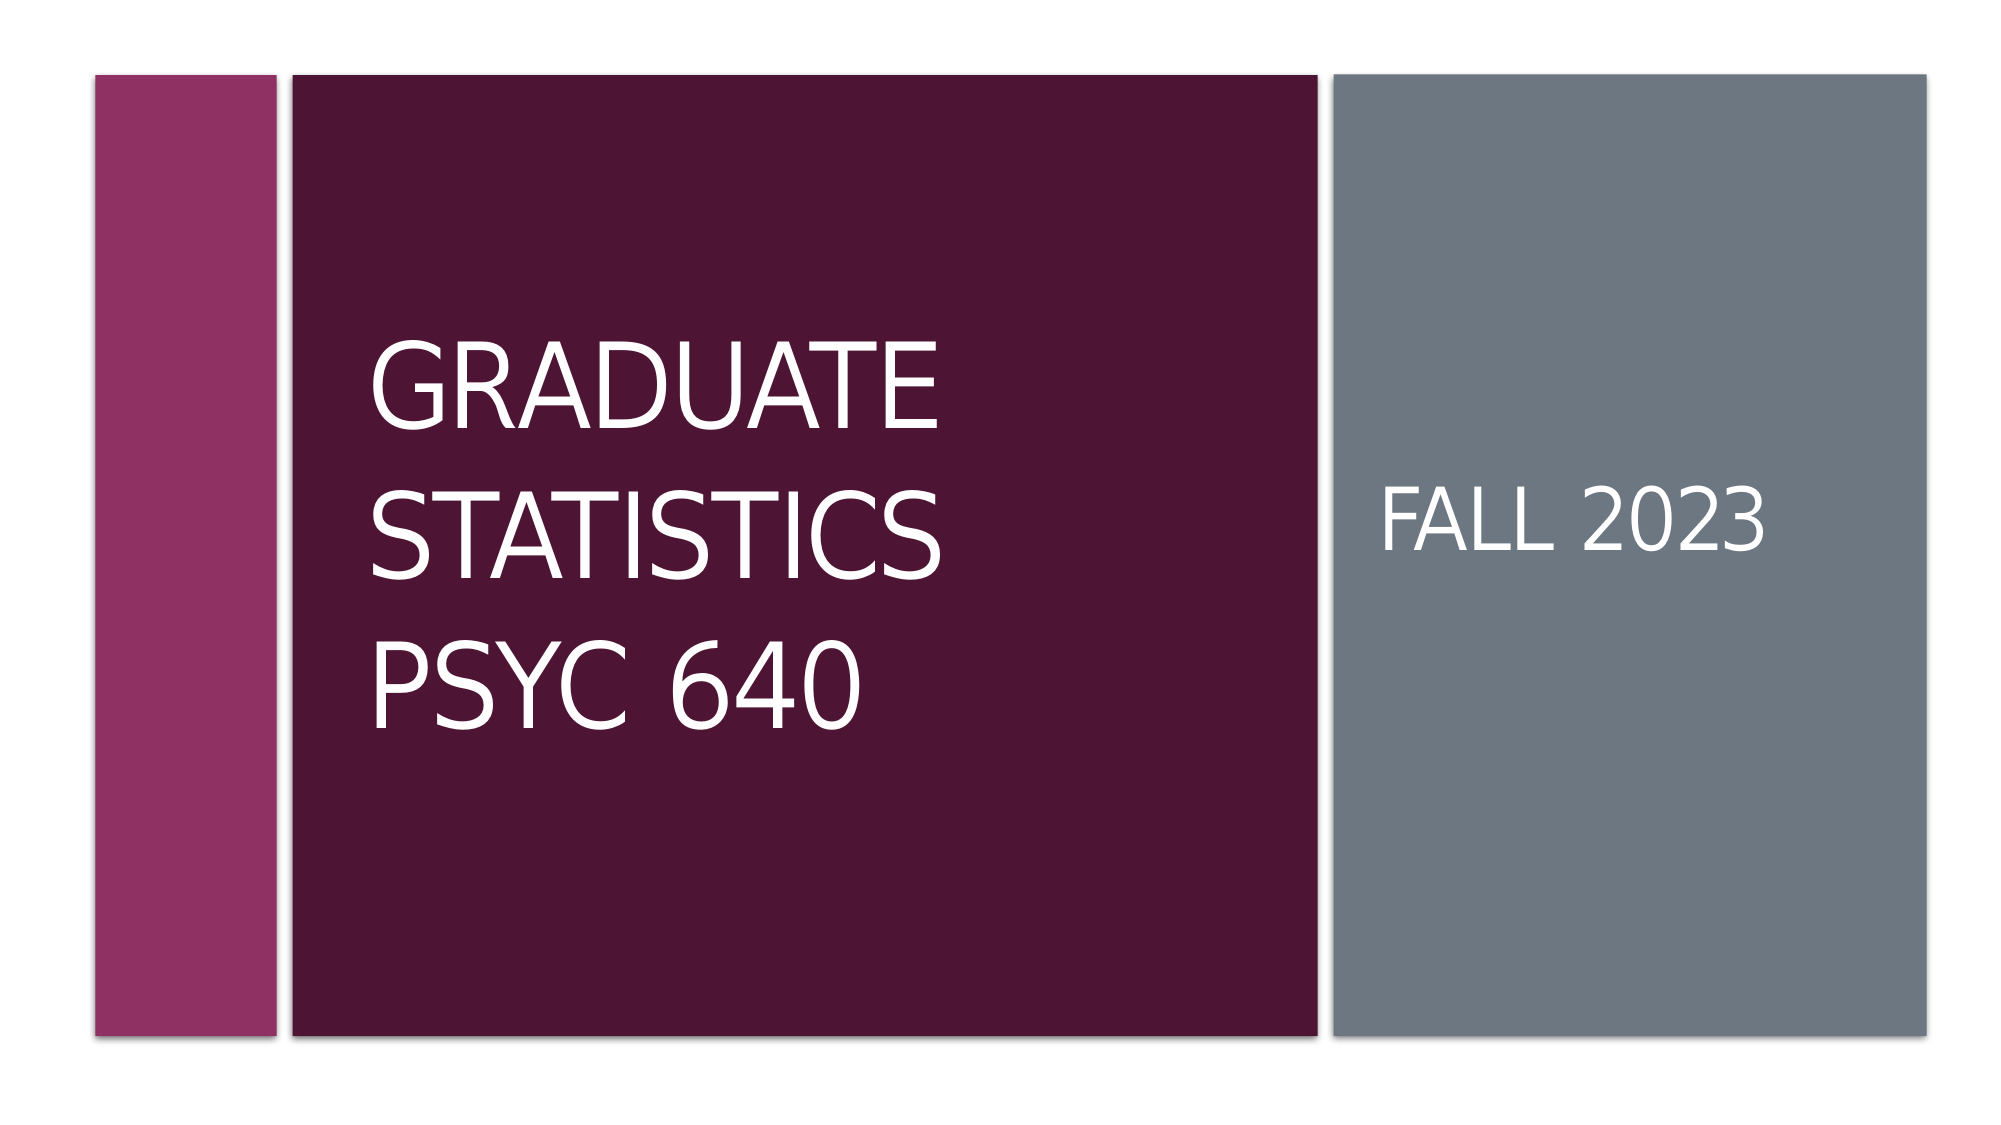

Fall 2023
# Graduate Statistics PSYC 640